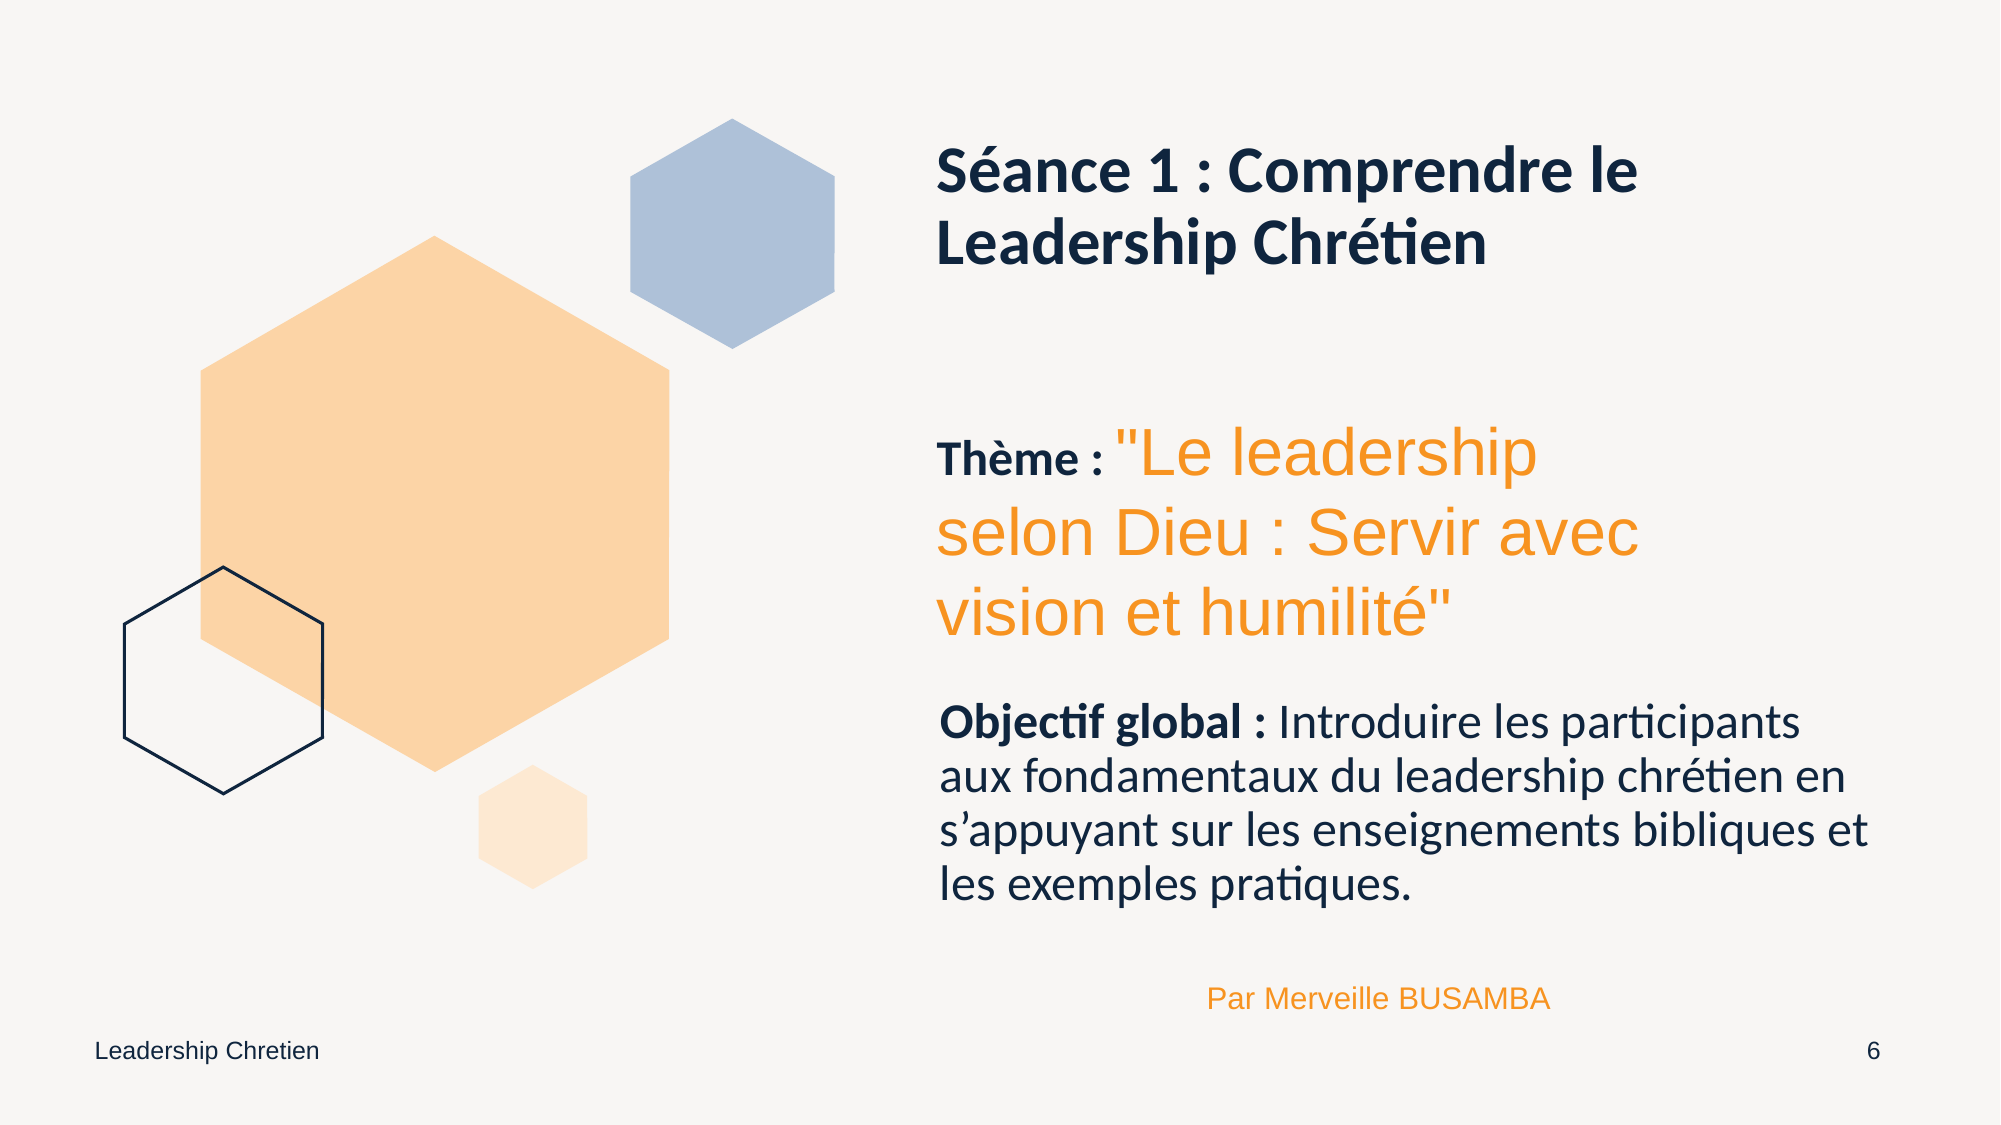

# Séance 1 : Comprendre le Leadership Chrétien
Thème : "Le leadership selon Dieu : Servir avec vision et humilité"

Objectif global : Introduire les participants aux fondamentaux du leadership chrétien en s’appuyant sur les enseignements bibliques et les exemples pratiques.

Par Merveille BUSAMBA

Leadership Chretien
6